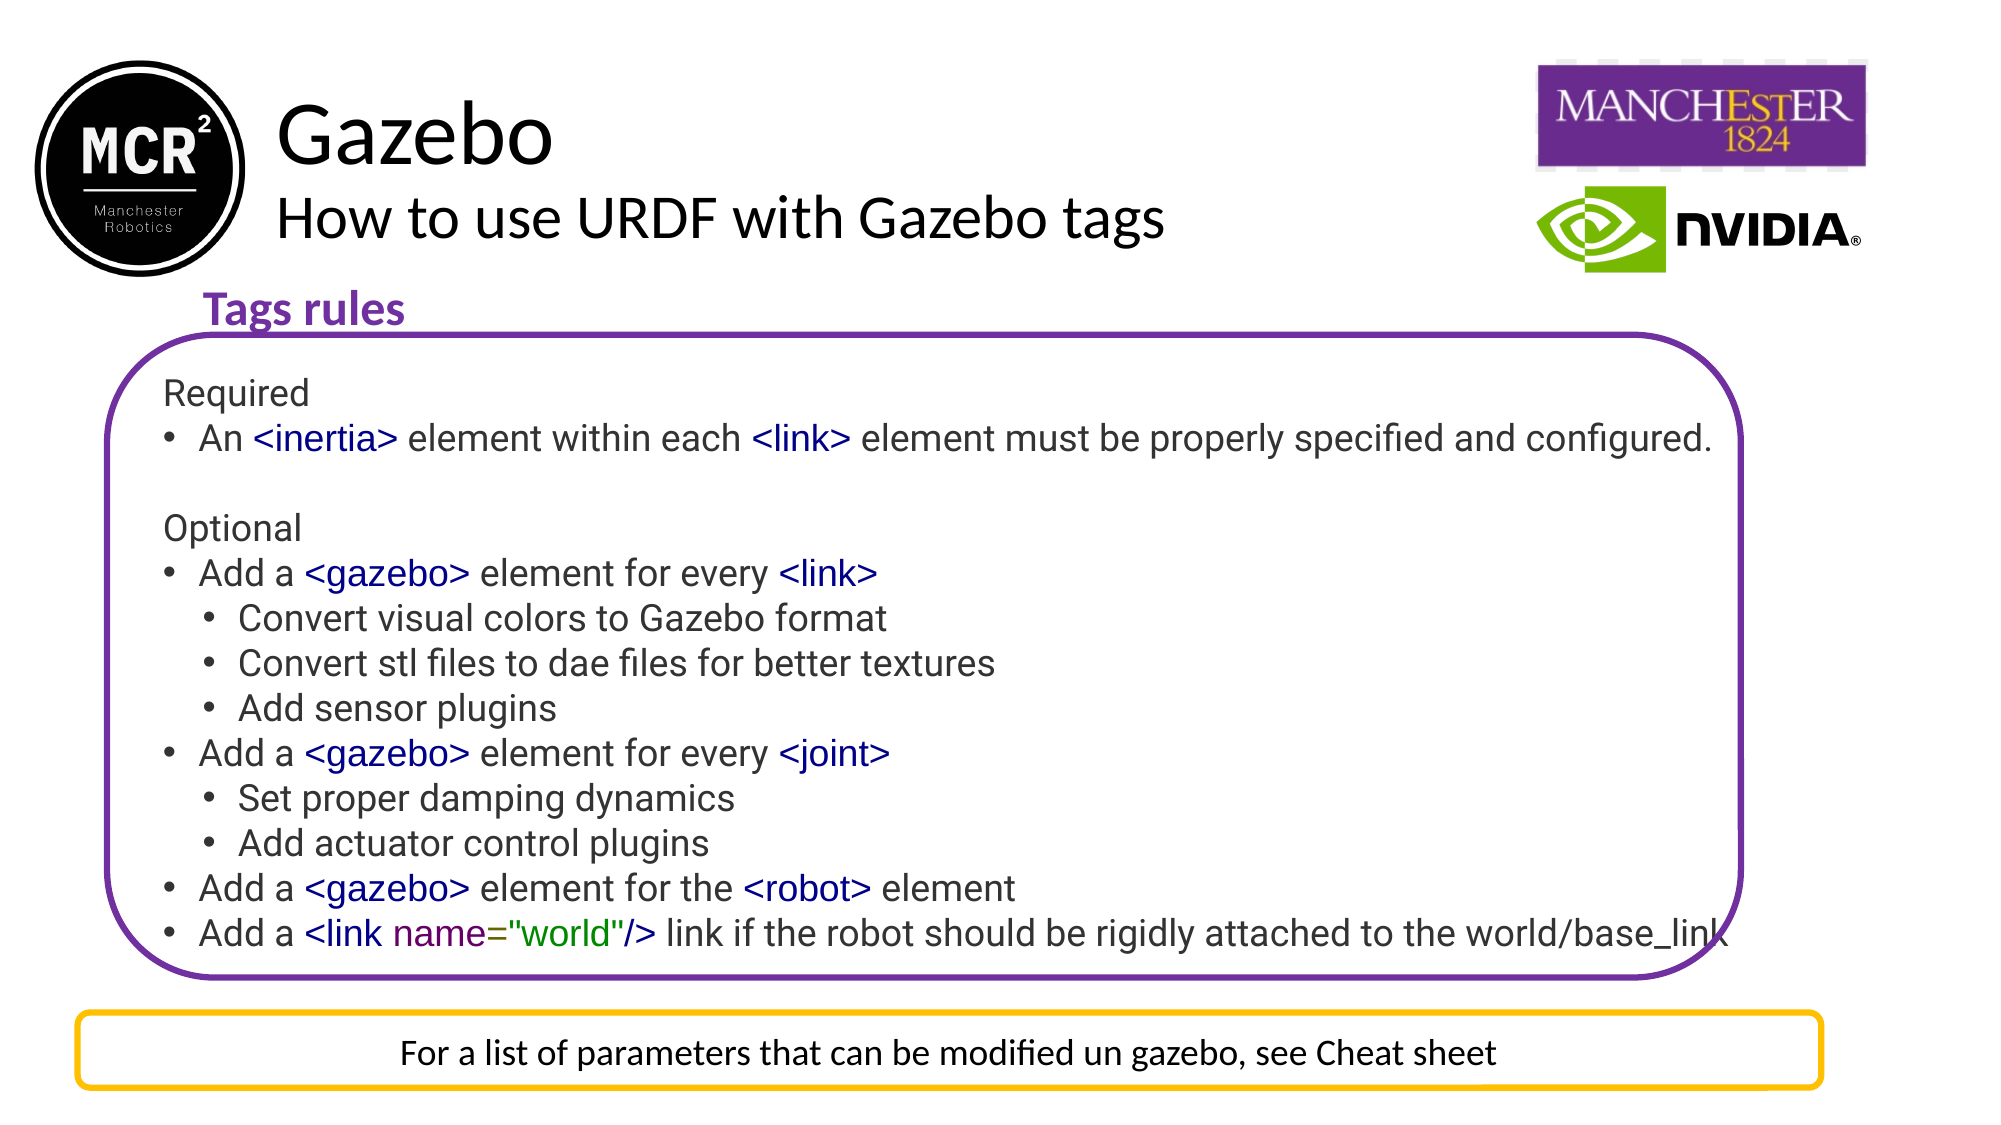

Gazebo
How to use URDF with Gazebo tags
Tags rules

Required
An <inertia> element within each <link> element must be properly specified and configured.

Optional
Add a <gazebo> element for every <link>
Convert visual colors to Gazebo format
Convert stl files to dae files for better textures
Add sensor plugins
Add a <gazebo> element for every <joint>
Set proper damping dynamics
Add actuator control plugins
Add a <gazebo> element for the <robot> element
Add a <link name="world"/> link if the robot should be rigidly attached to the world/base_link
For a list of parameters that can be modified un gazebo, see Cheat sheet